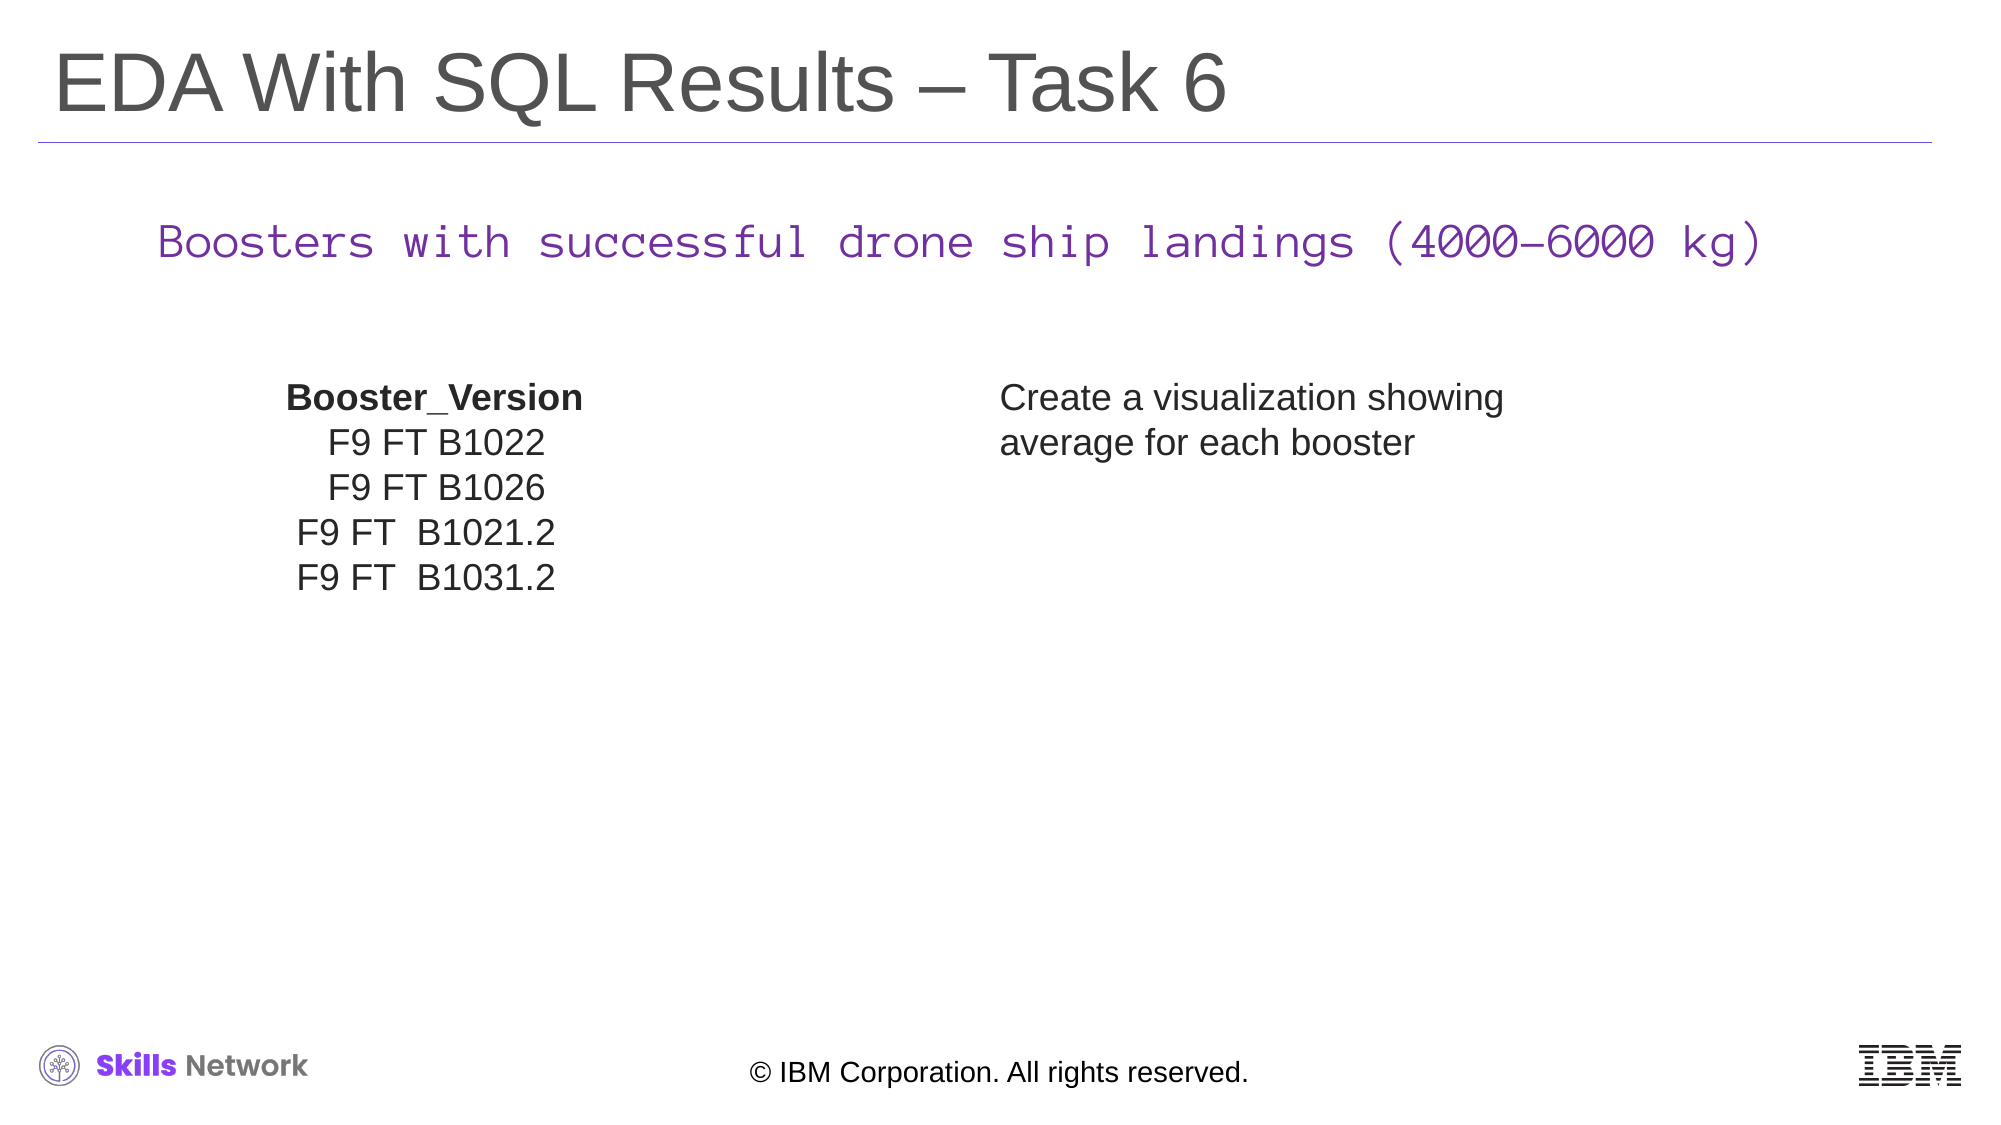

# EDA With SQL Results – Task 6
Boosters with successful drone ship landings (4000-6000 kg)
Booster_Version
    F9 FT B1022
    F9 FT B1026
 F9 FT  B1021.2
 F9 FT  B1031.2
Create a visualization showing average for each booster